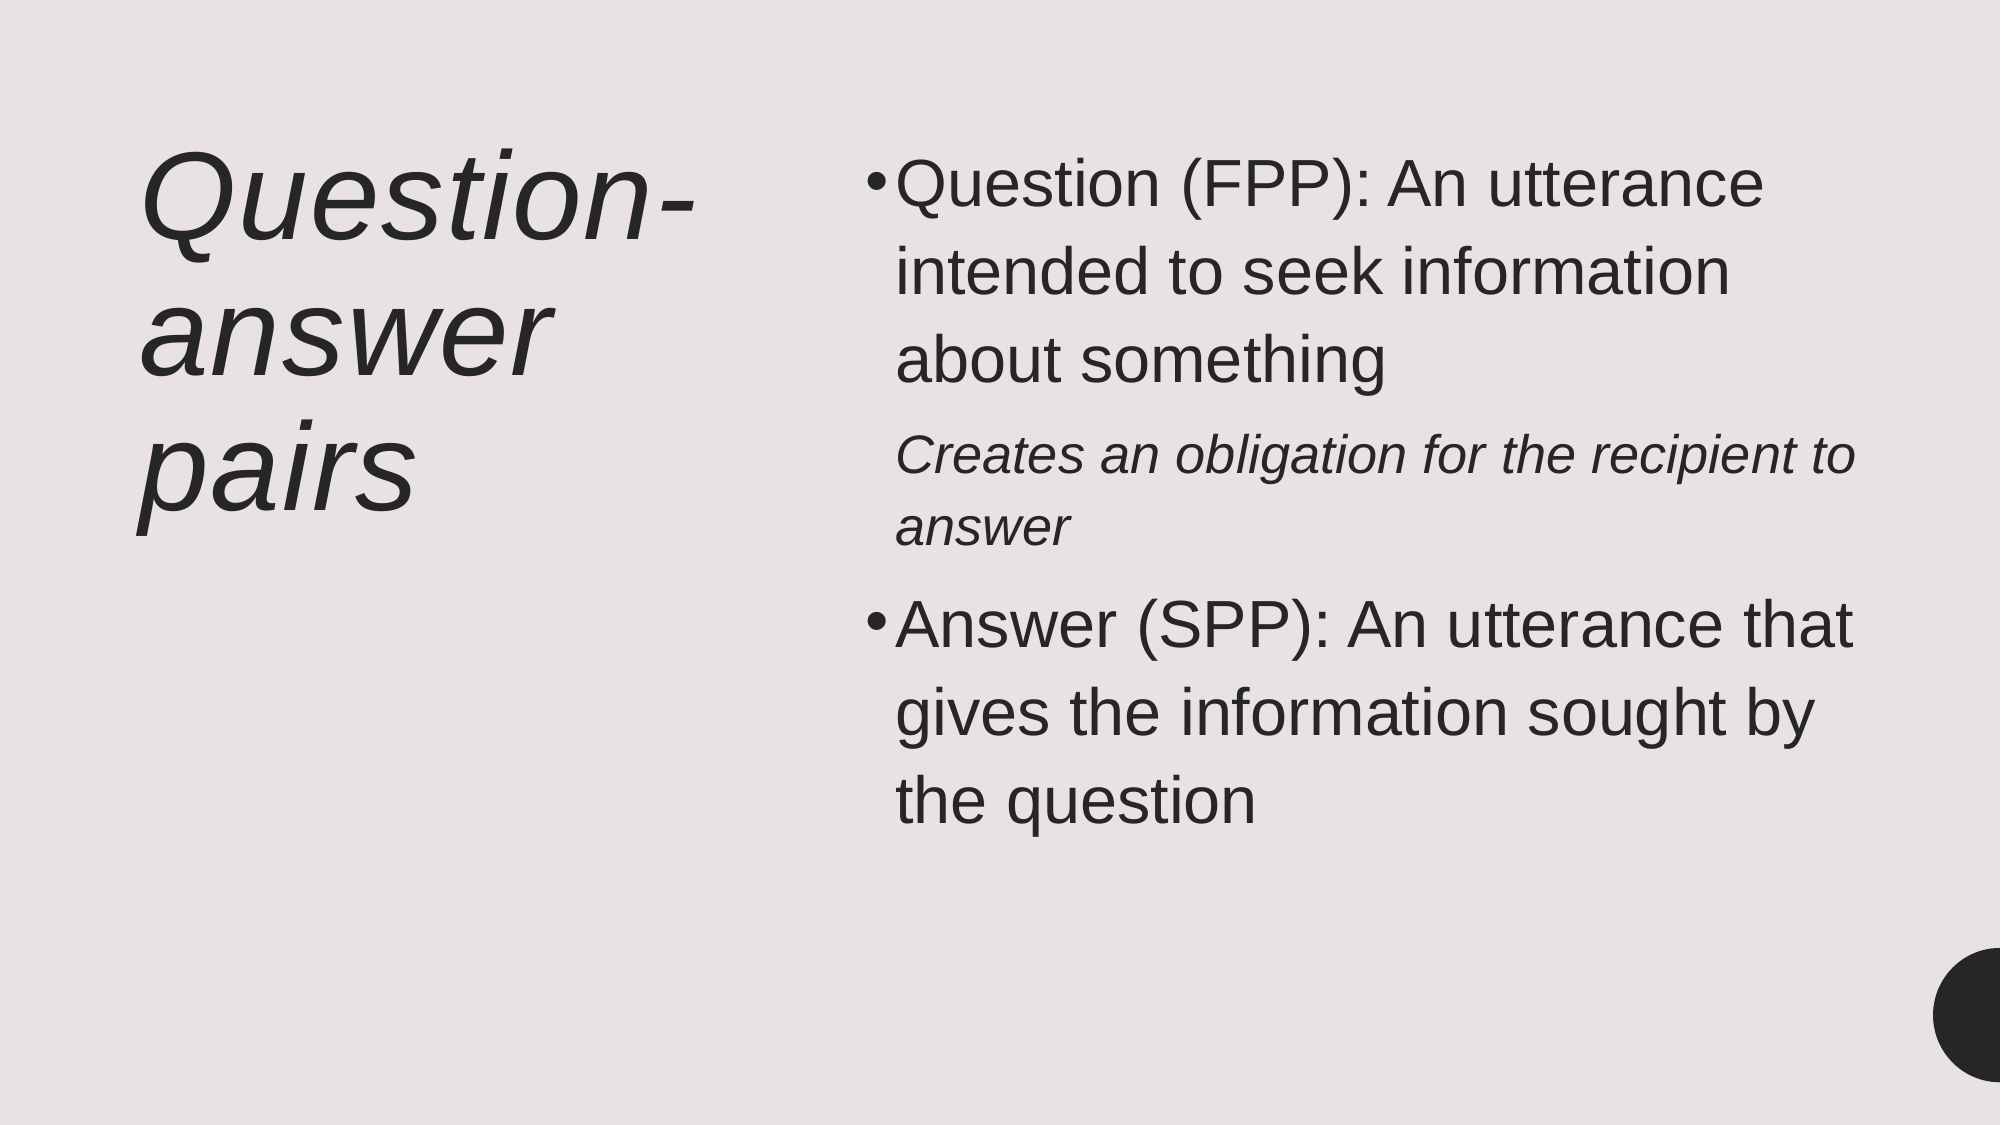

# Question-answer pairs
Question (FPP): An utterance intended to seek information about something
Creates an obligation for the recipient to answer
Answer (SPP): An utterance that gives the information sought by the question